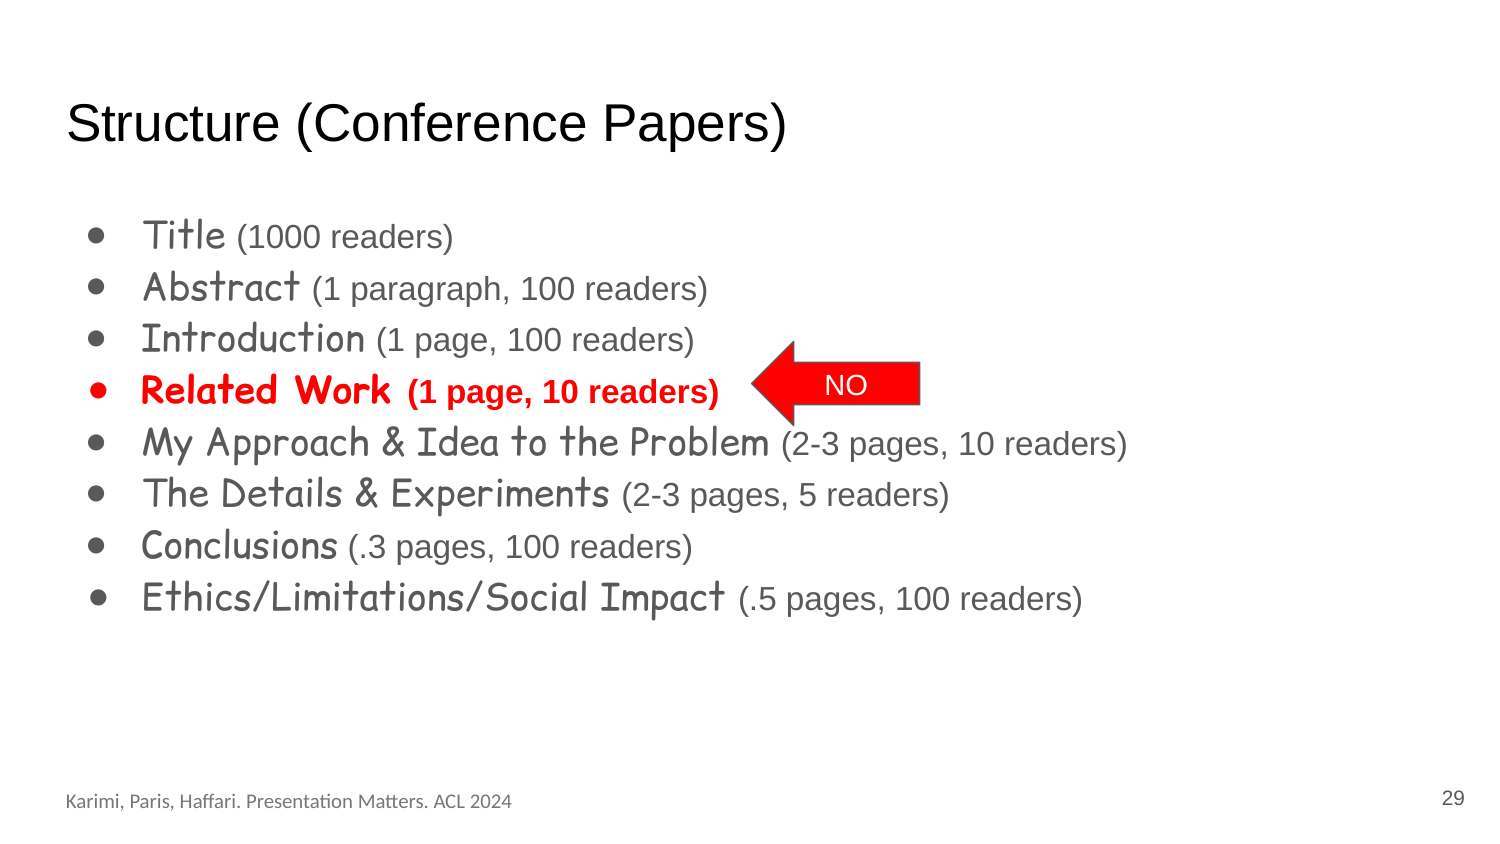

# Structure (Conference Papers)
Title (1000 readers)
Abstract (1 paragraph, 100 readers)
Introduction (1 page, 100 readers)
Related Work (1 page, 10 readers)
My Approach & Idea to the Problem (2-3 pages, 10 readers)
The Details & Experiments (2-3 pages, 5 readers)
Conclusions (.3 pages, 100 readers)
Ethics/Limitations/Social Impact (.5 pages, 100 readers)
NO
29